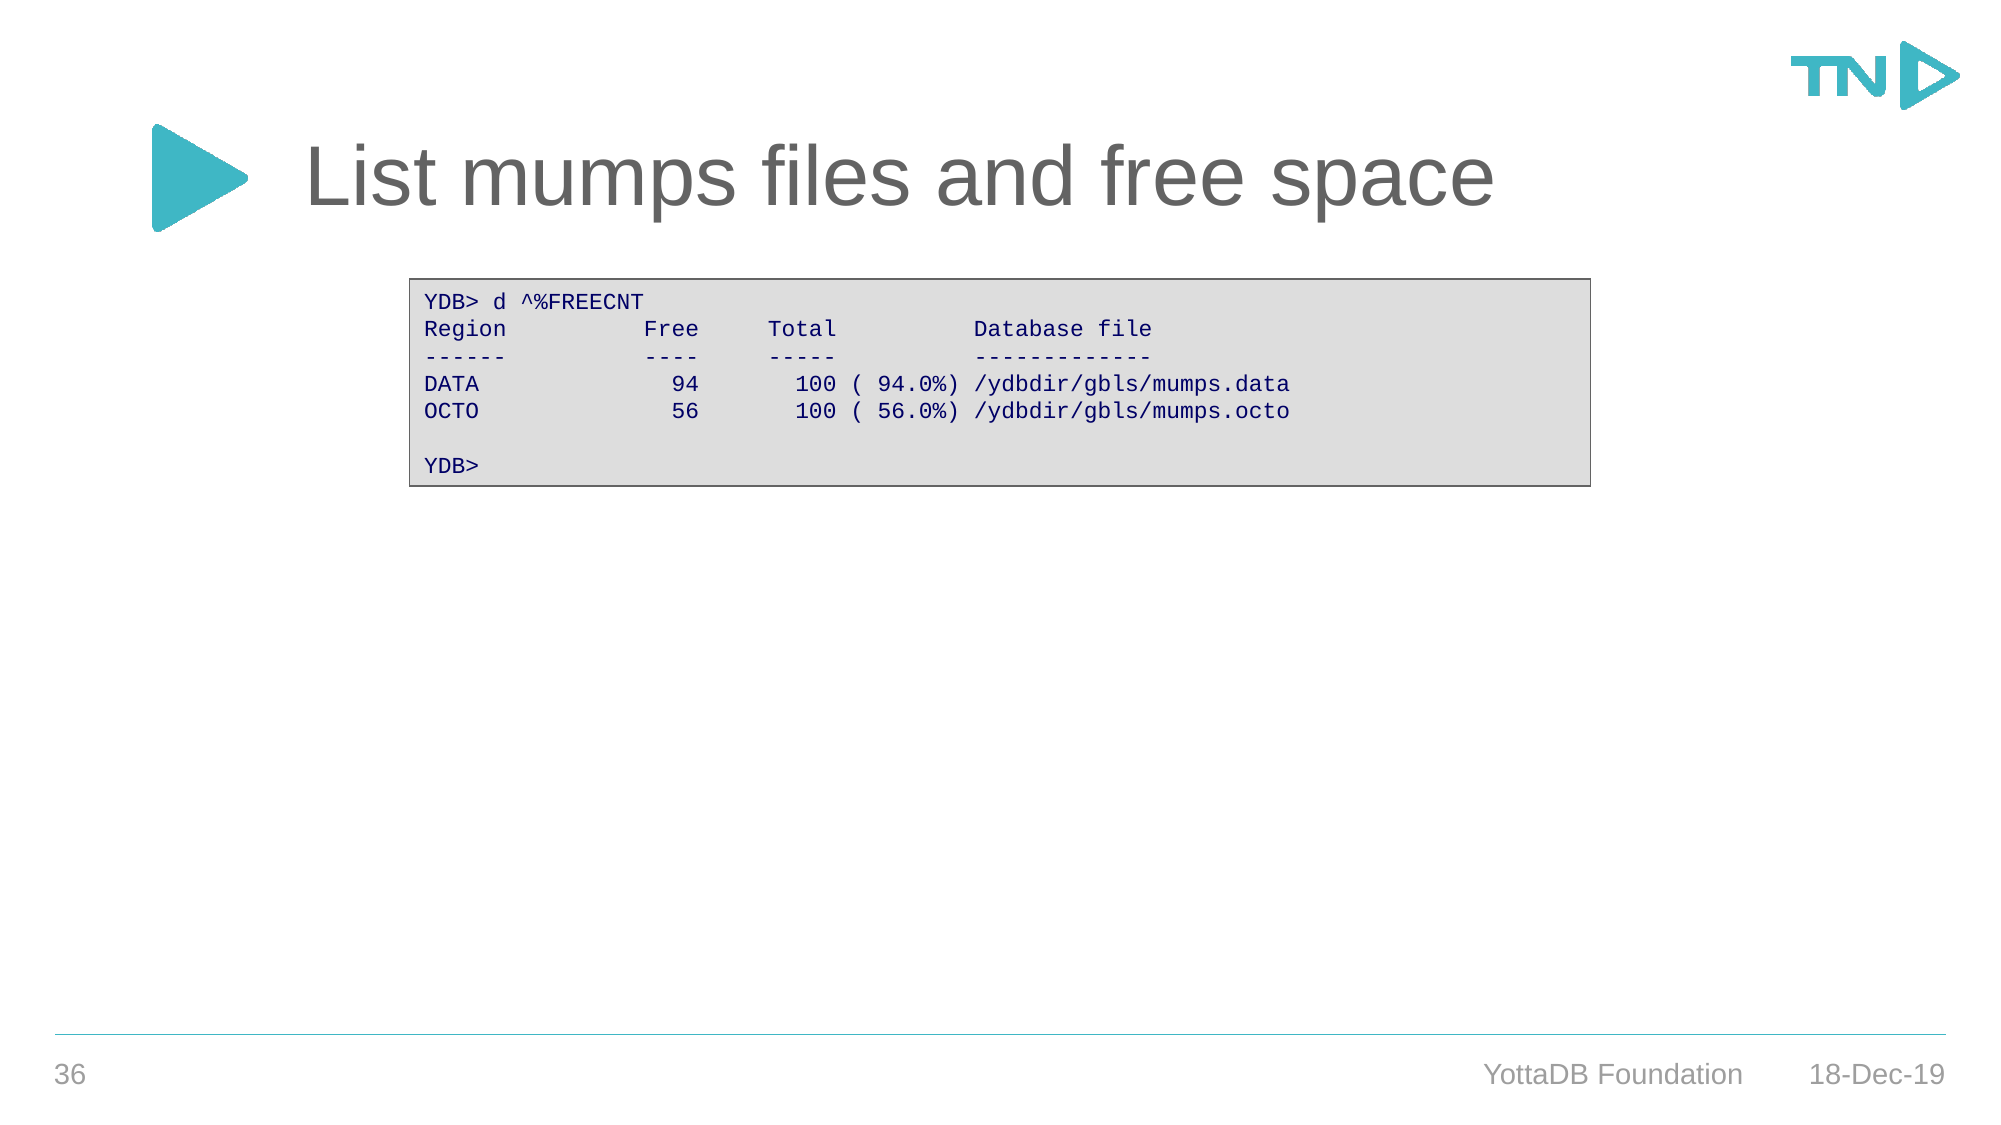

# List mumps files and free space
YDB> d ^%FREECNT
Region          Free     Total          Database file
------          ----     -----          -------------
DATA              94       100 ( 94.0%) /ydbdir/gbls/mumps.data
OCTO              56       100 ( 56.0%) /ydbdir/gbls/mumps.octo

YDB>
36
YottaDB Foundation
18-Dec-19